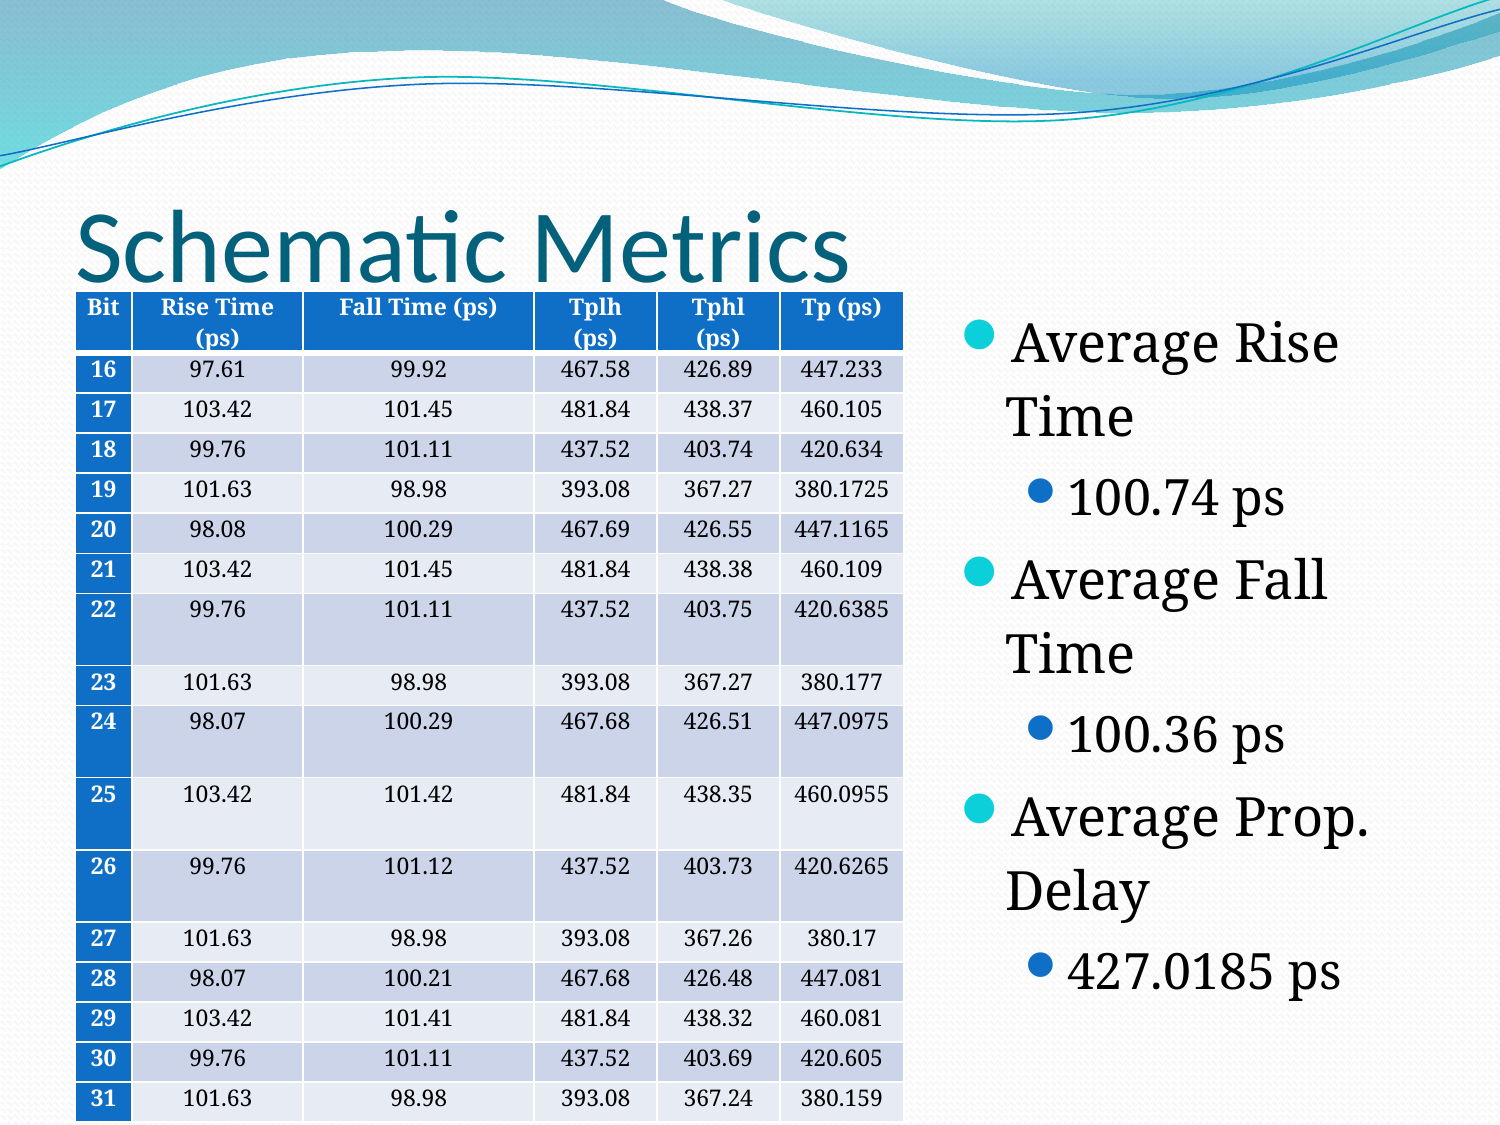

# Schematic Metrics
| Bit | Rise Time (ps) | Fall Time (ps) | Tplh (ps) | Tphl (ps) | Tp (ps) |
| --- | --- | --- | --- | --- | --- |
| 16 | 97.61 | 99.92 | 467.58 | 426.89 | 447.233 |
| 17 | 103.42 | 101.45 | 481.84 | 438.37 | 460.105 |
| 18 | 99.76 | 101.11 | 437.52 | 403.74 | 420.634 |
| 19 | 101.63 | 98.98 | 393.08 | 367.27 | 380.1725 |
| 20 | 98.08 | 100.29 | 467.69 | 426.55 | 447.1165 |
| 21 | 103.42 | 101.45 | 481.84 | 438.38 | 460.109 |
| 22 | 99.76 | 101.11 | 437.52 | 403.75 | 420.6385 |
| 23 | 101.63 | 98.98 | 393.08 | 367.27 | 380.177 |
| 24 | 98.07 | 100.29 | 467.68 | 426.51 | 447.0975 |
| 25 | 103.42 | 101.42 | 481.84 | 438.35 | 460.0955 |
| 26 | 99.76 | 101.12 | 437.52 | 403.73 | 420.6265 |
| 27 | 101.63 | 98.98 | 393.08 | 367.26 | 380.17 |
| 28 | 98.07 | 100.21 | 467.68 | 426.48 | 447.081 |
| 29 | 103.42 | 101.41 | 481.84 | 438.32 | 460.081 |
| 30 | 99.76 | 101.11 | 437.52 | 403.69 | 420.605 |
| 31 | 101.63 | 98.98 | 393.08 | 367.24 | 380.159 |
Average Rise Time
100.74 ps
Average Fall Time
100.36 ps
Average Prop. Delay
427.0185 ps